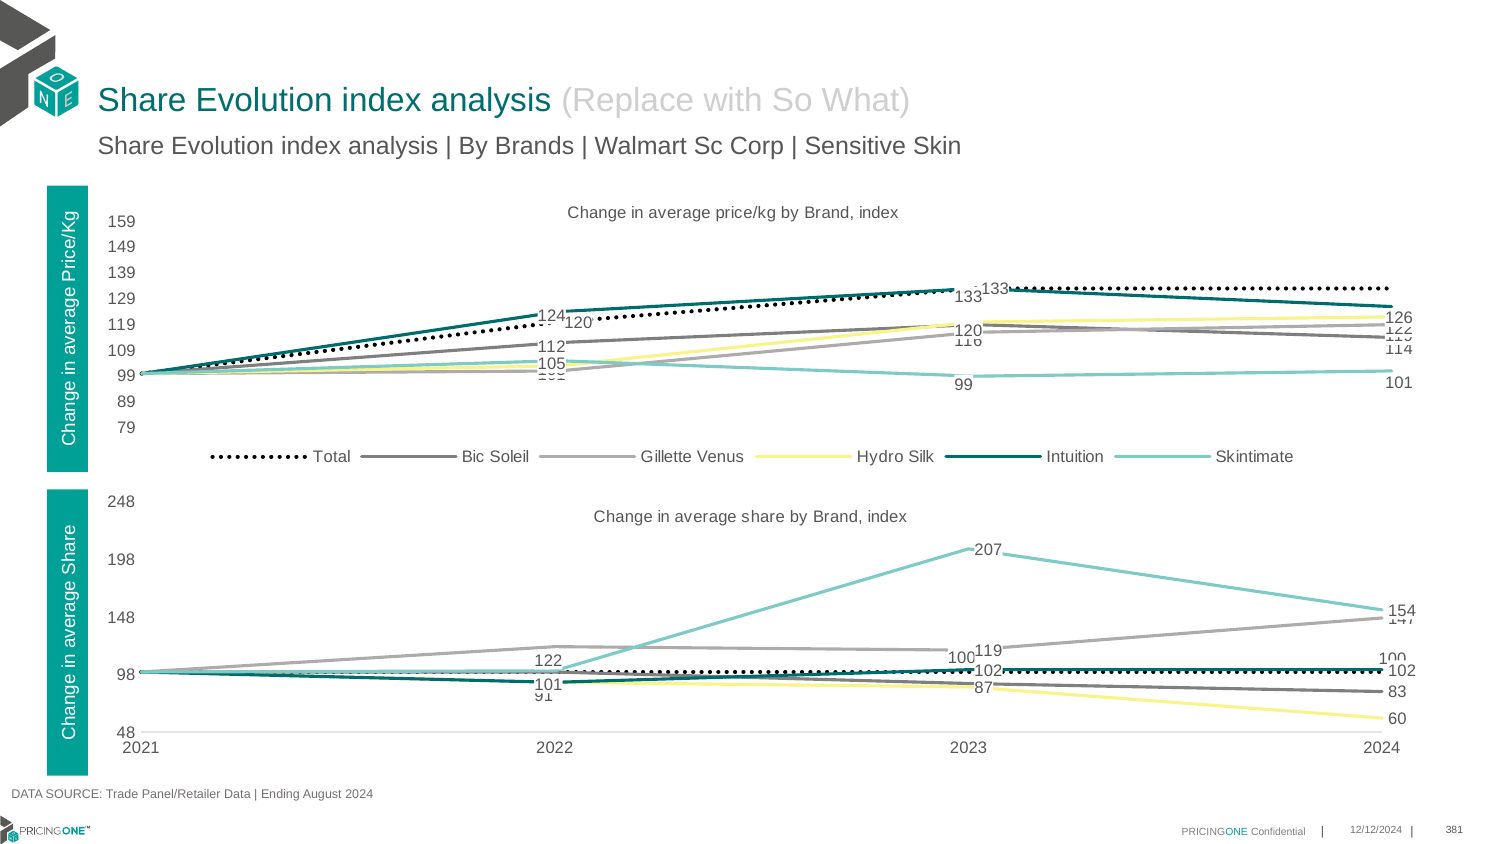

# Share Evolution index analysis (Replace with So What)
Share Evolution index analysis | By Brands | Walmart Sc Corp | Sensitive Skin

### Chart: Change in average price/kg by Brand, index

| Category | Total | Bic Soleil | Gillette Venus | Hydro Silk | Intuition | Skintimate |
|---|---|---|---|---|---|---|
| 2021 | 100.0 | 100.0 | 100.0 | 100.0 | 100.0 | 100.0 |
| 2022 | 120.0 | 112.0 | 101.0 | 103.0 | 124.0 | 105.0 |
| 2023 | 133.0 | 119.0 | 116.0 | 120.0 | 133.0 | 99.0 |
| 2024 | 133.0 | 114.0 | 119.0 | 122.0 | 126.0 | 101.0 |
Change in average Price/Kg

### Chart: Change in average share by Brand, index

| Category | Total | Bic Soleil | Gillette Venus | Hydro Silk | Intuition | Skintimate |
|---|---|---|---|---|---|---|
| 2021 | 100.0 | 100.0 | 100.0 | 100.0 | 100.0 | 100.0 |
| 2022 | 100.0 | 100.0 | 122.0 | 91.0 | 91.0 | 101.0 |
| 2023 | 100.0 | 90.0 | 119.0 | 87.0 | 102.0 | 207.0 |
| 2024 | 100.0 | 83.0 | 147.0 | 60.0 | 102.0 | 154.0 |
Change in average Share
DATA SOURCE: Trade Panel/Retailer Data | Ending August 2024

12/12/2024
381